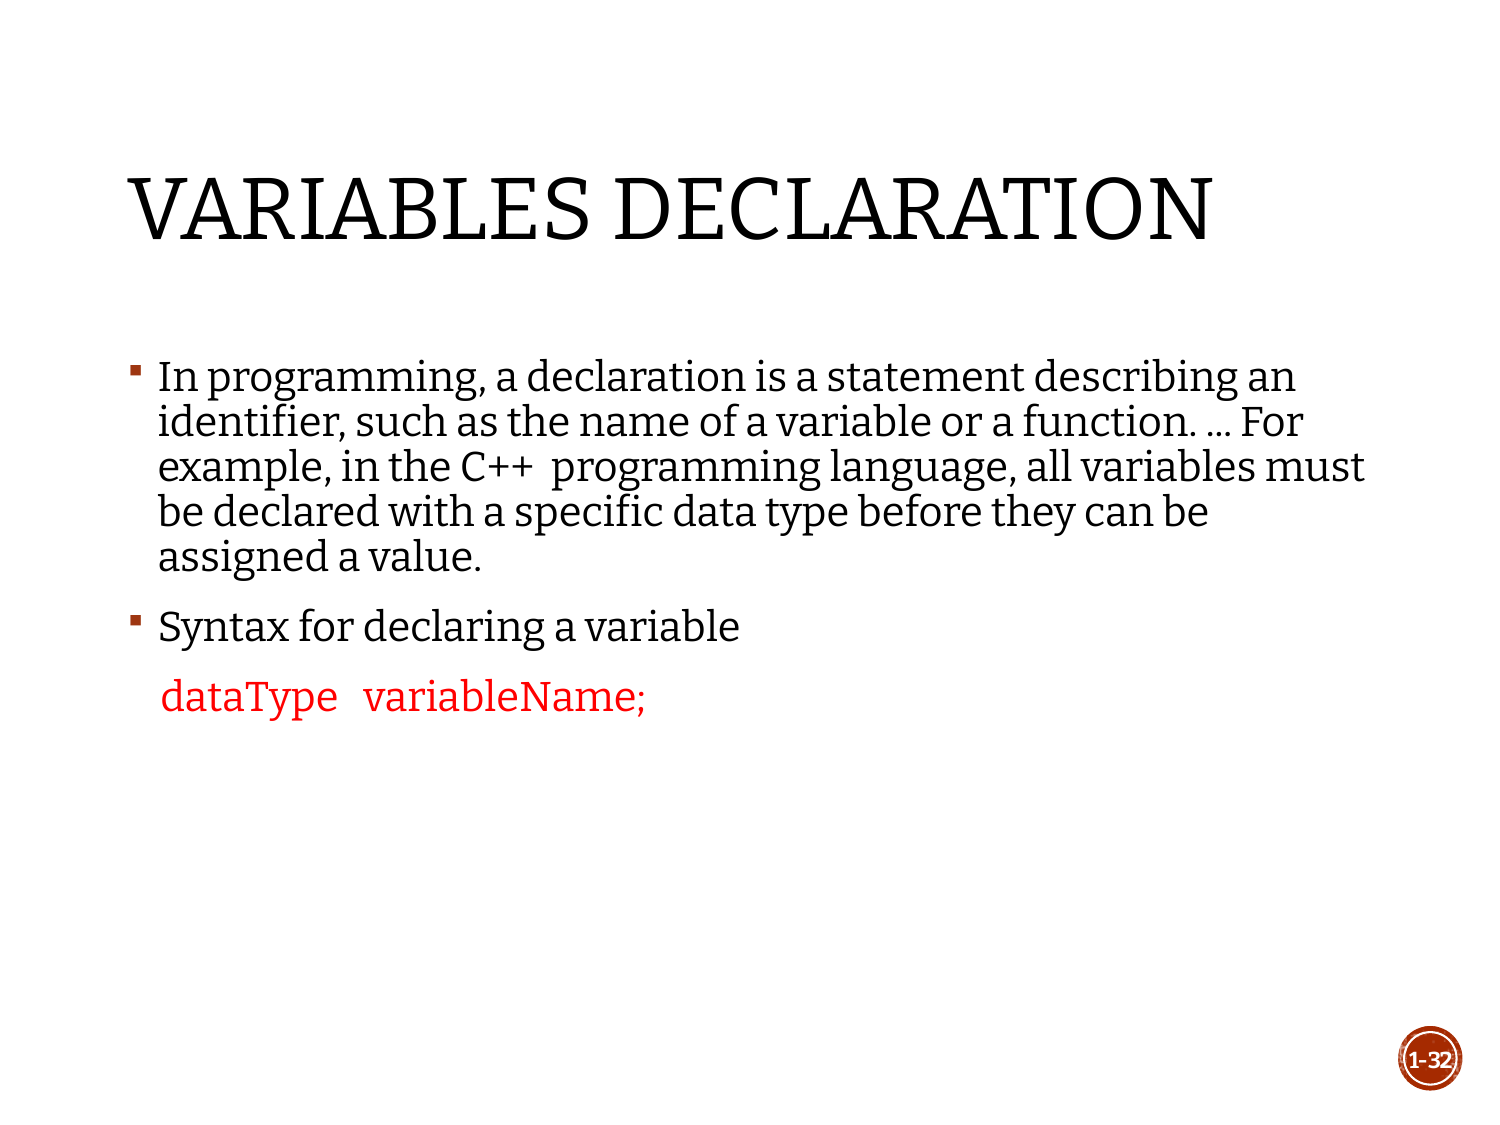

# Variables Declaration
In programming, a declaration is a statement describing an identifier, such as the name of a variable or a function. ... For example, in the C++  programming language, all variables must be declared with a specific data type before they can be assigned a value.
Syntax for declaring a variable
    dataType   variableName;
1-32